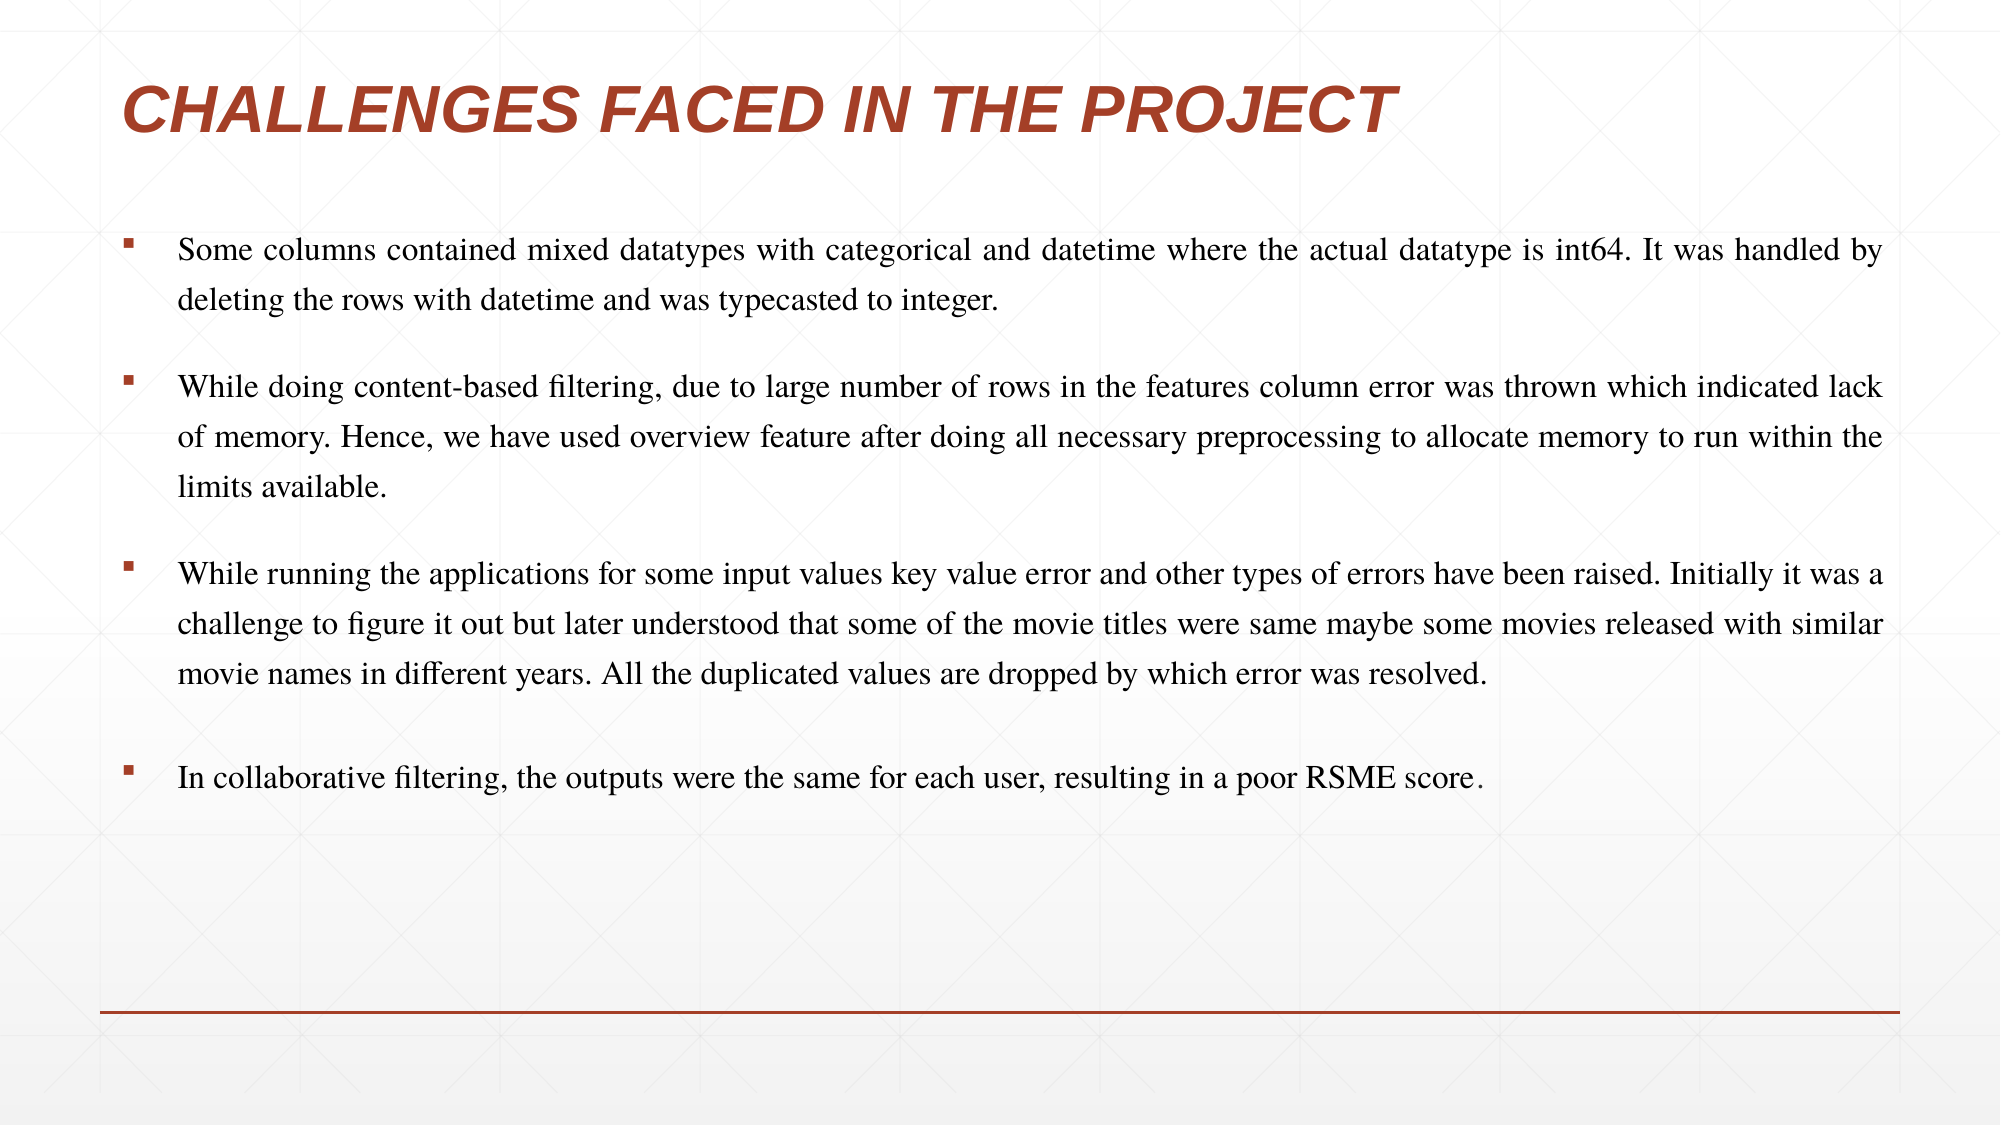

# CHALLENGES FACED IN THE PROJECT
Some columns contained mixed datatypes with categorical and datetime where the actual datatype is int64. It was handled by deleting the rows with datetime and was typecasted to integer.
While doing content-based filtering, due to large number of rows in the features column error was thrown which indicated lack of memory. Hence, we have used overview feature after doing all necessary preprocessing to allocate memory to run within the limits available.
While running the applications for some input values key value error and other types of errors have been raised. Initially it was a challenge to figure it out but later understood that some of the movie titles were same maybe some movies released with similar movie names in different years. All the duplicated values are dropped by which error was resolved.
In collaborative filtering, the outputs were the same for each user, resulting in a poor RSME score.